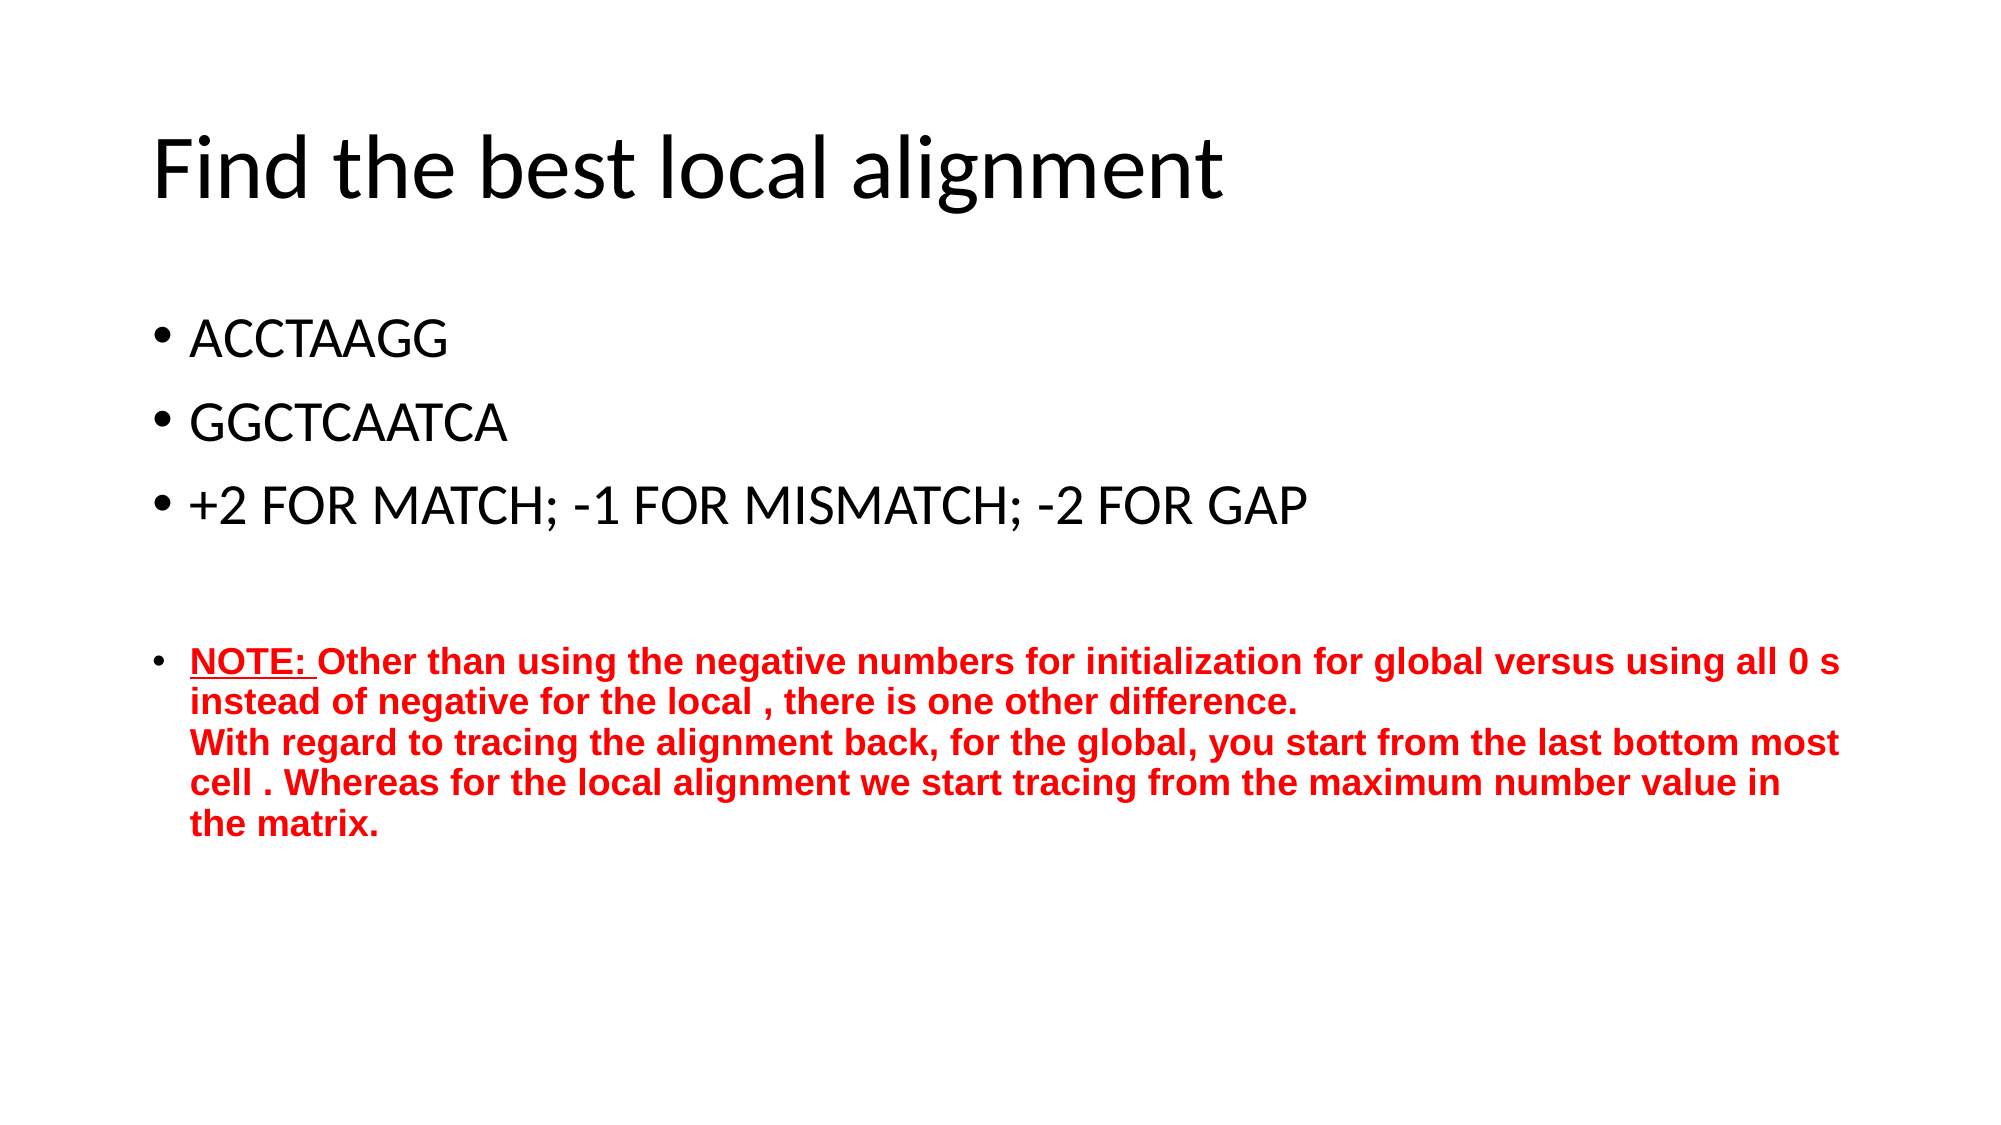

Find the best local alignment
ACCTAAGG
GGCTCAATCA
+2 FOR MATCH; -1 FOR MISMATCH; -2 FOR GAP

NOTE: Other than using the negative numbers for initialization for global versus using all 0 s instead of negative for the local , there is one other difference.
With regard to tracing the alignment back, for the global, you start from the last bottom most cell . Whereas for the local alignment we start tracing from the maximum number value in the matrix.